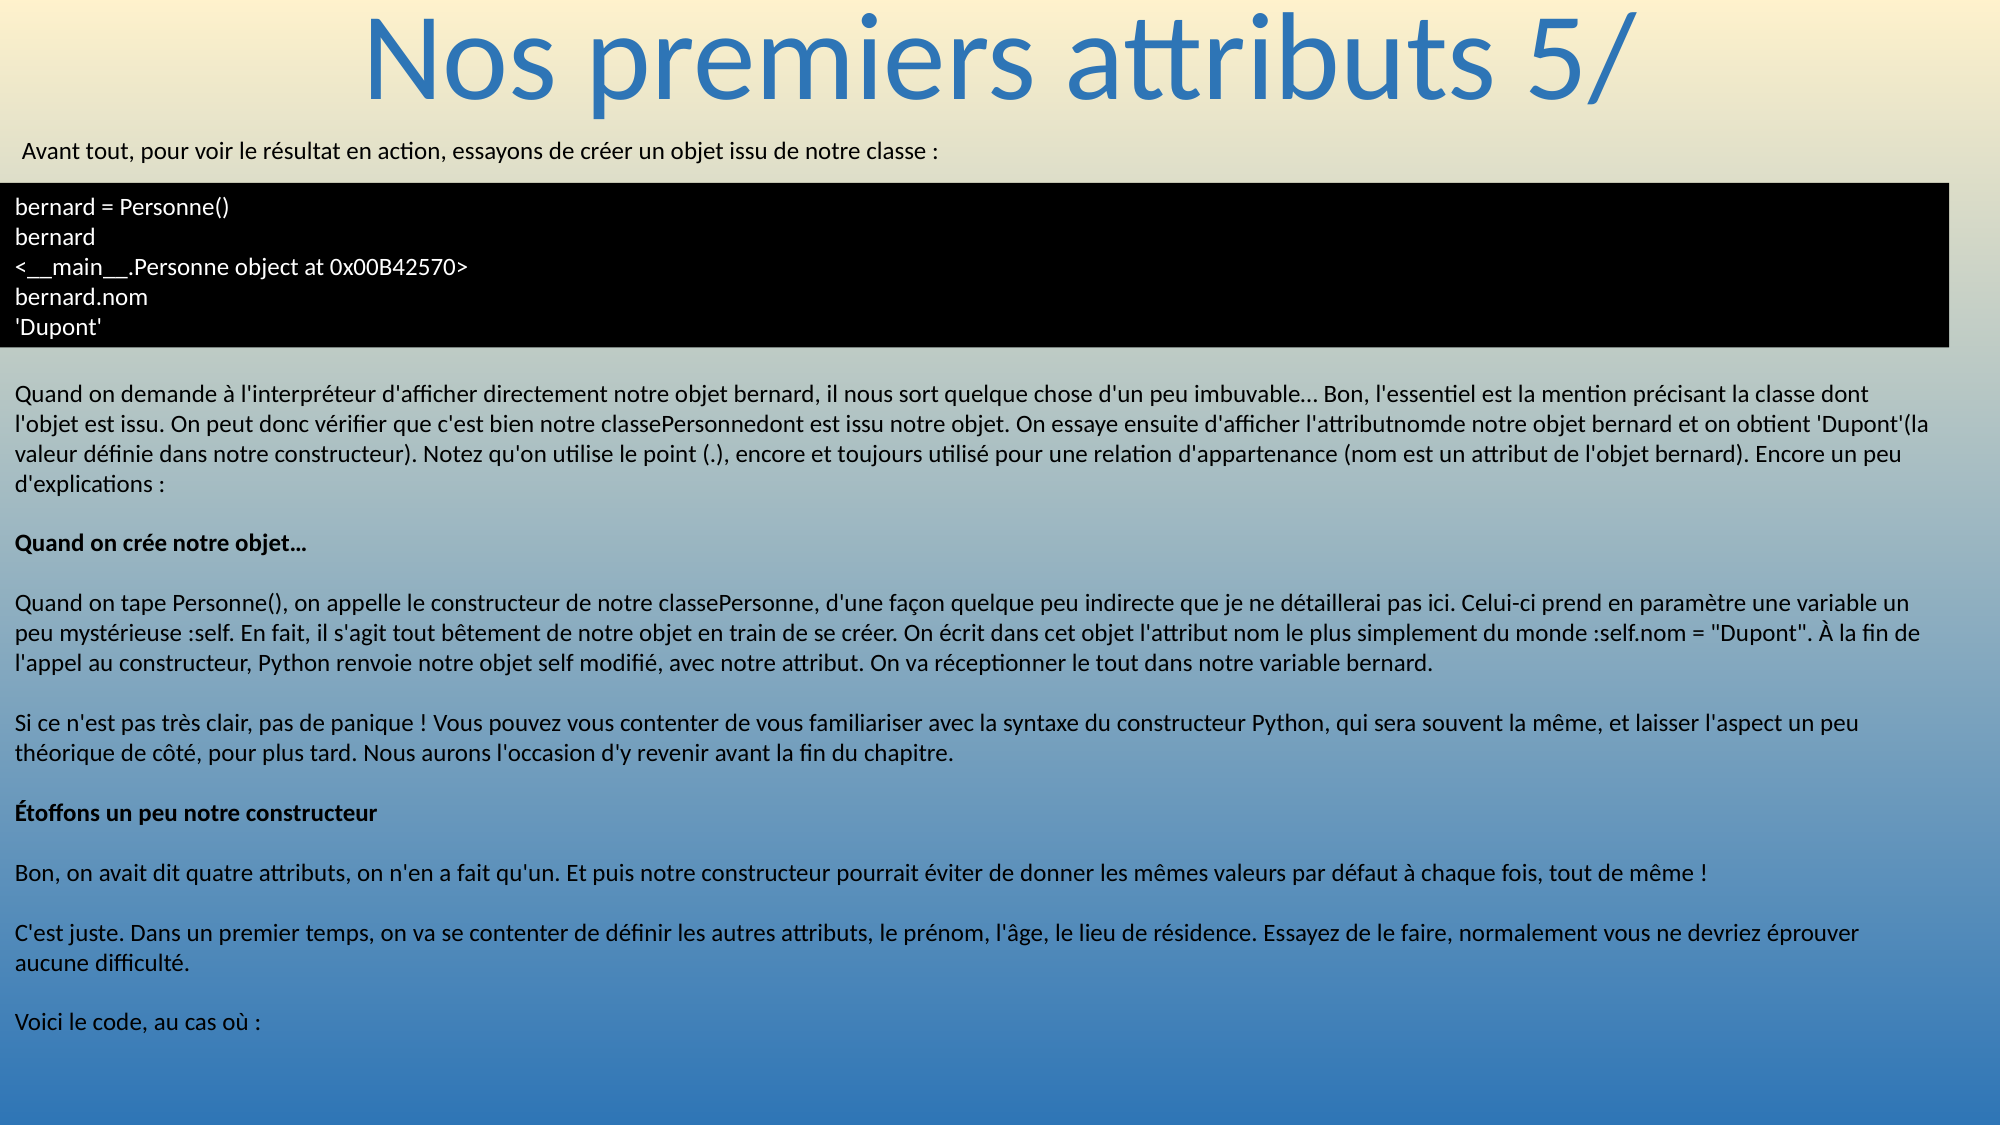

# Nos premiers attributs 5/
Avant tout, pour voir le résultat en action, essayons de créer un objet issu de notre classe :
bernard = Personne()
bernard
<__main__.Personne object at 0x00B42570>
bernard.nom
'Dupont'
Quand on demande à l'interpréteur d'afficher directement notre objet bernard, il nous sort quelque chose d'un peu imbuvable… Bon, l'essentiel est la mention précisant la classe dont l'objet est issu. On peut donc vérifier que c'est bien notre classePersonnedont est issu notre objet. On essaye ensuite d'afficher l'attributnomde notre objet bernard et on obtient 'Dupont'(la valeur définie dans notre constructeur). Notez qu'on utilise le point (.), encore et toujours utilisé pour une relation d'appartenance (nom est un attribut de l'objet bernard). Encore un peu d'explications :

Quand on crée notre objet…

Quand on tape Personne(), on appelle le constructeur de notre classePersonne, d'une façon quelque peu indirecte que je ne détaillerai pas ici. Celui-ci prend en paramètre une variable un peu mystérieuse :self. En fait, il s'agit tout bêtement de notre objet en train de se créer. On écrit dans cet objet l'attribut nom le plus simplement du monde :self.nom = "Dupont". À la fin de l'appel au constructeur, Python renvoie notre objet self modifié, avec notre attribut. On va réceptionner le tout dans notre variable bernard.

Si ce n'est pas très clair, pas de panique ! Vous pouvez vous contenter de vous familiariser avec la syntaxe du constructeur Python, qui sera souvent la même, et laisser l'aspect un peu théorique de côté, pour plus tard. Nous aurons l'occasion d'y revenir avant la fin du chapitre.

Étoffons un peu notre constructeur

Bon, on avait dit quatre attributs, on n'en a fait qu'un. Et puis notre constructeur pourrait éviter de donner les mêmes valeurs par défaut à chaque fois, tout de même !

C'est juste. Dans un premier temps, on va se contenter de définir les autres attributs, le prénom, l'âge, le lieu de résidence. Essayez de le faire, normalement vous ne devriez éprouver aucune difficulté.

Voici le code, au cas où :

350